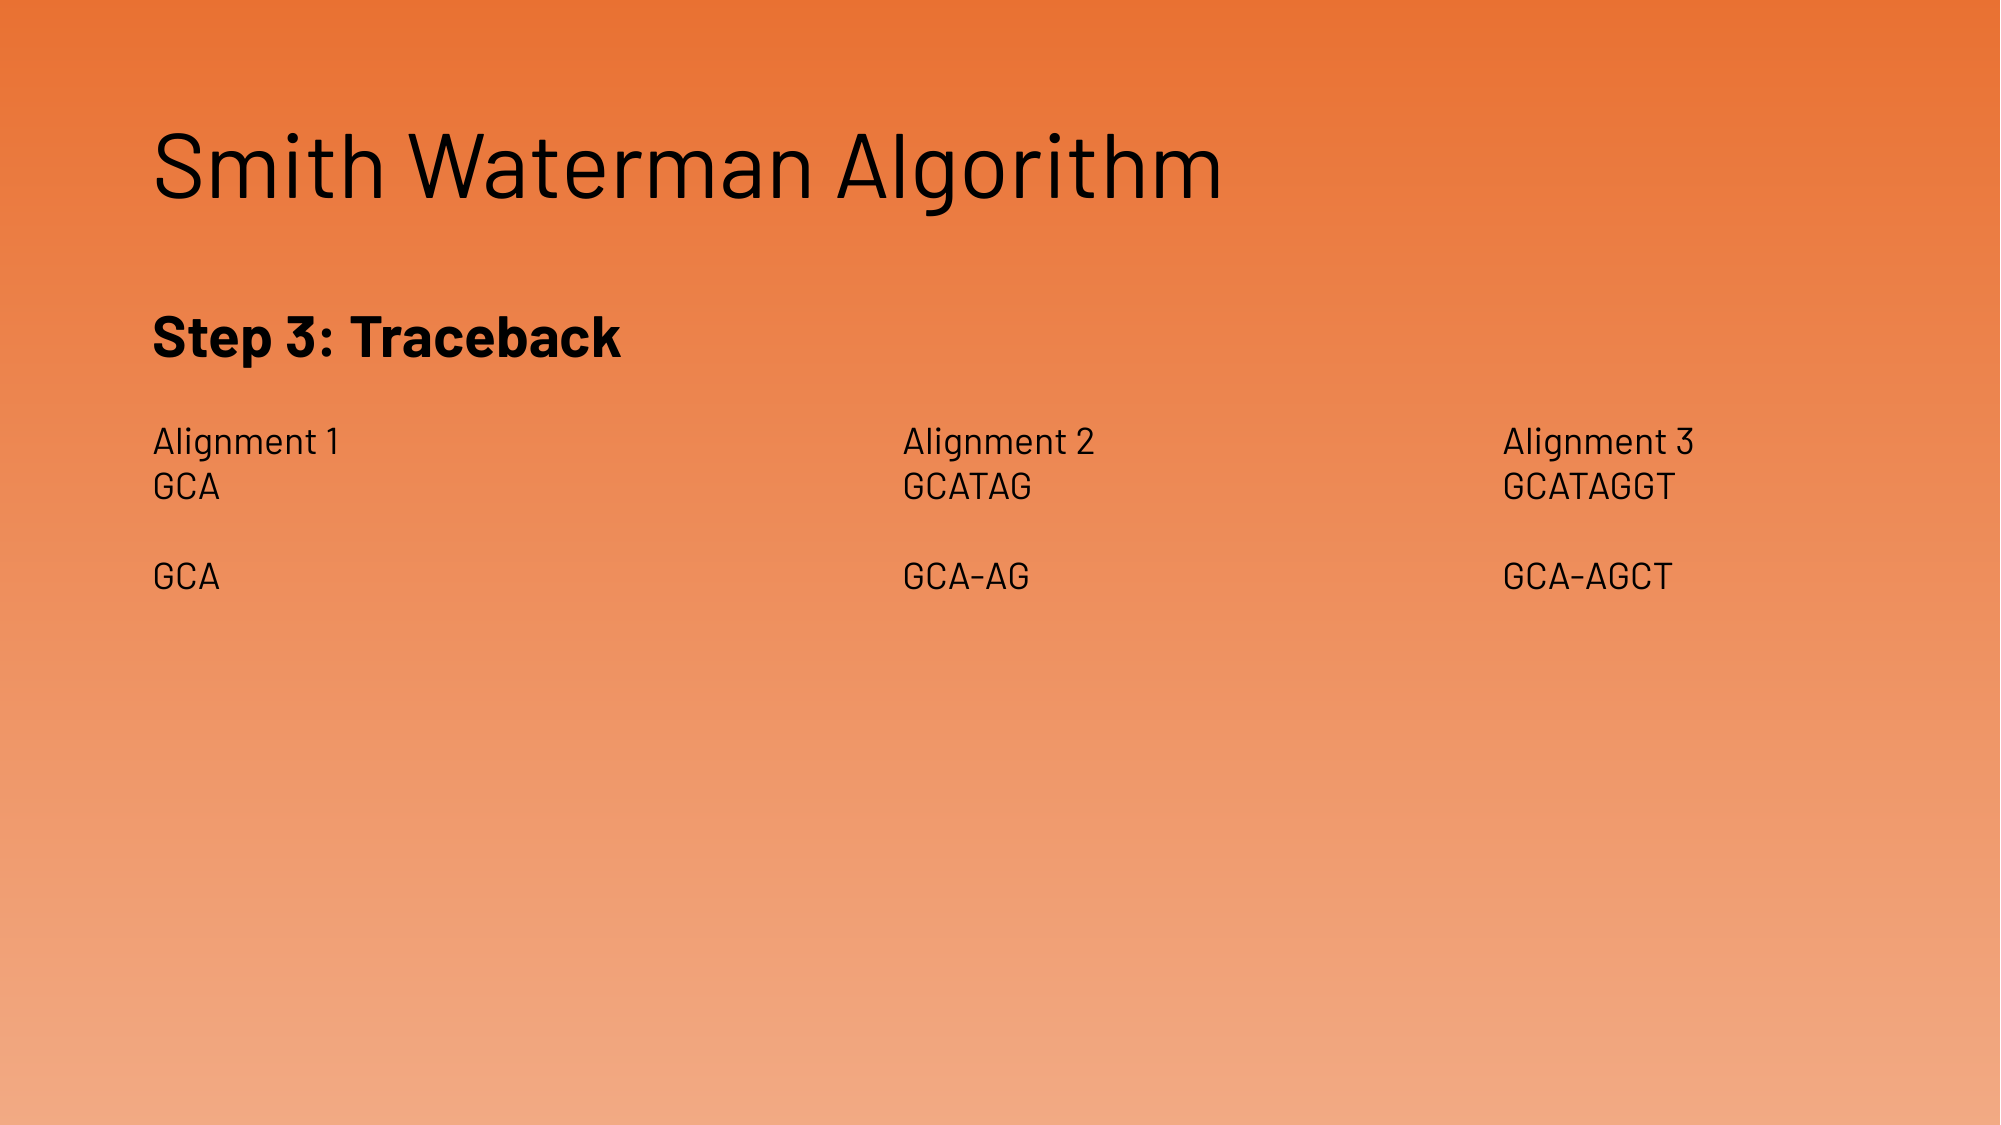

# Smith Waterman Algorithm
Step 3: Traceback

Alignment 1				Alignment 2			Alignment 3
GCA					GCATAG				GCATAGGT

GCA					GCA-AG				GCA-AGCT